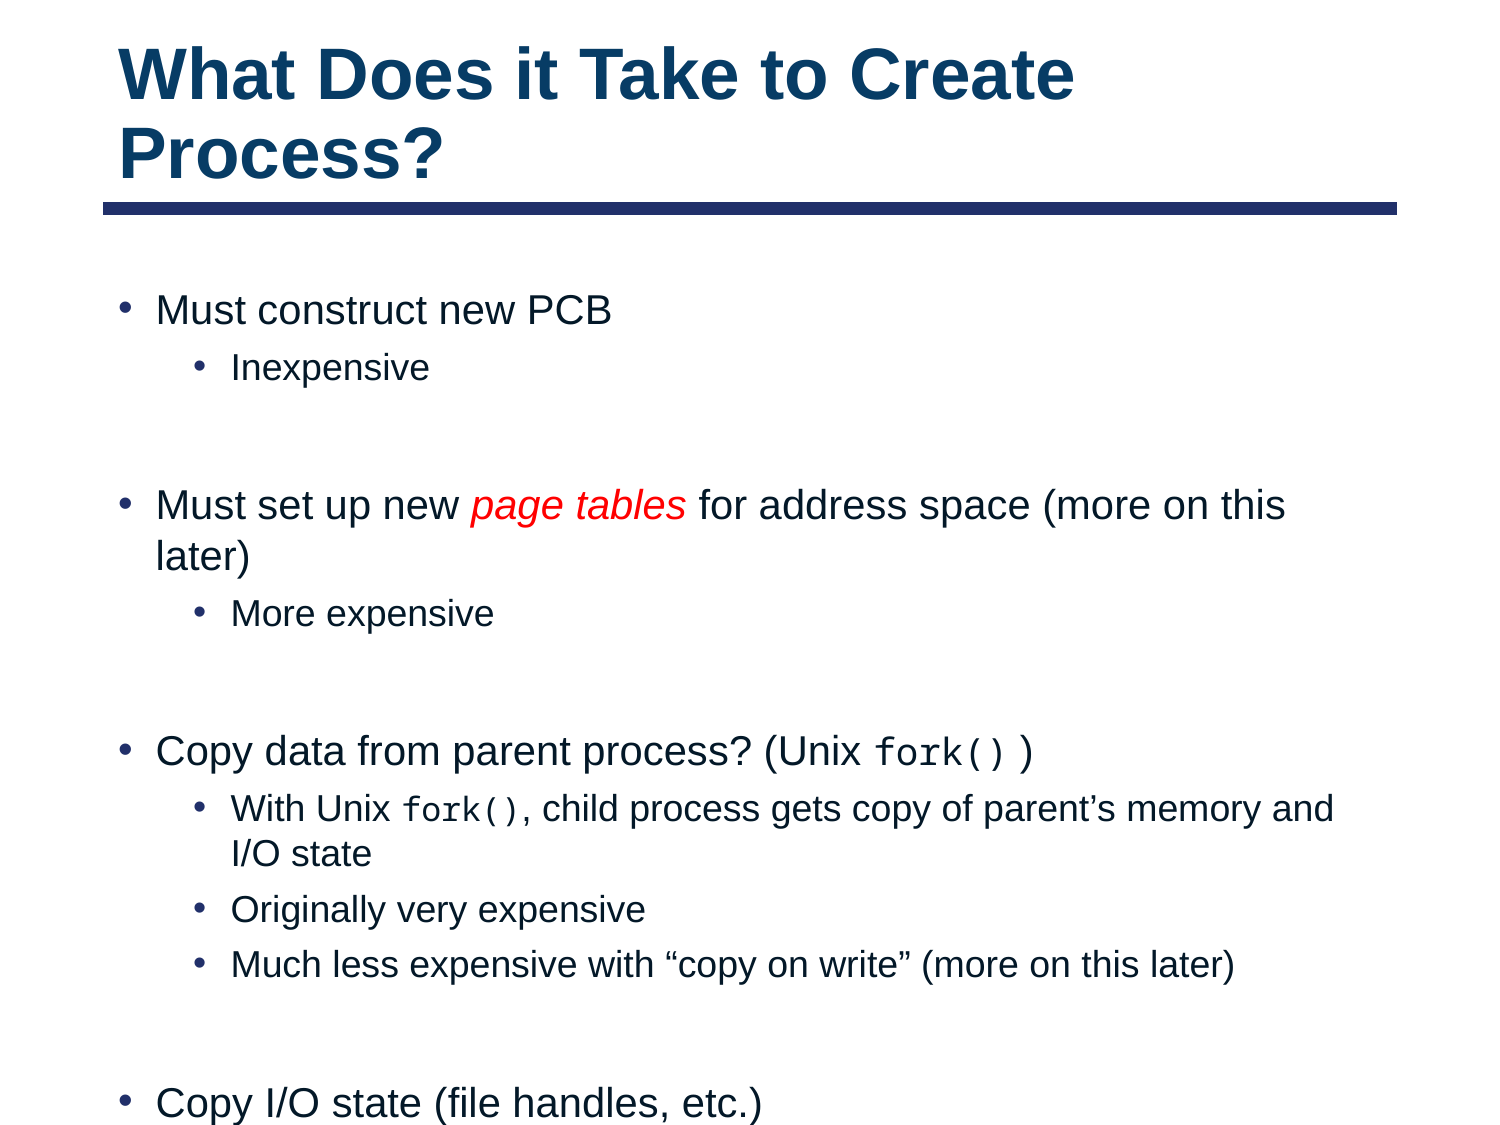

# What Does it Take to Create Process?
Must construct new PCB
Inexpensive

Must set up new page tables for address space (more on this later)
More expensive

Copy data from parent process? (Unix fork() )
With Unix fork(), child process gets copy of parent’s memory and I/O state
Originally very expensive
Much less expensive with “copy on write” (more on this later)

Copy I/O state (file handles, etc.)
Medium expense